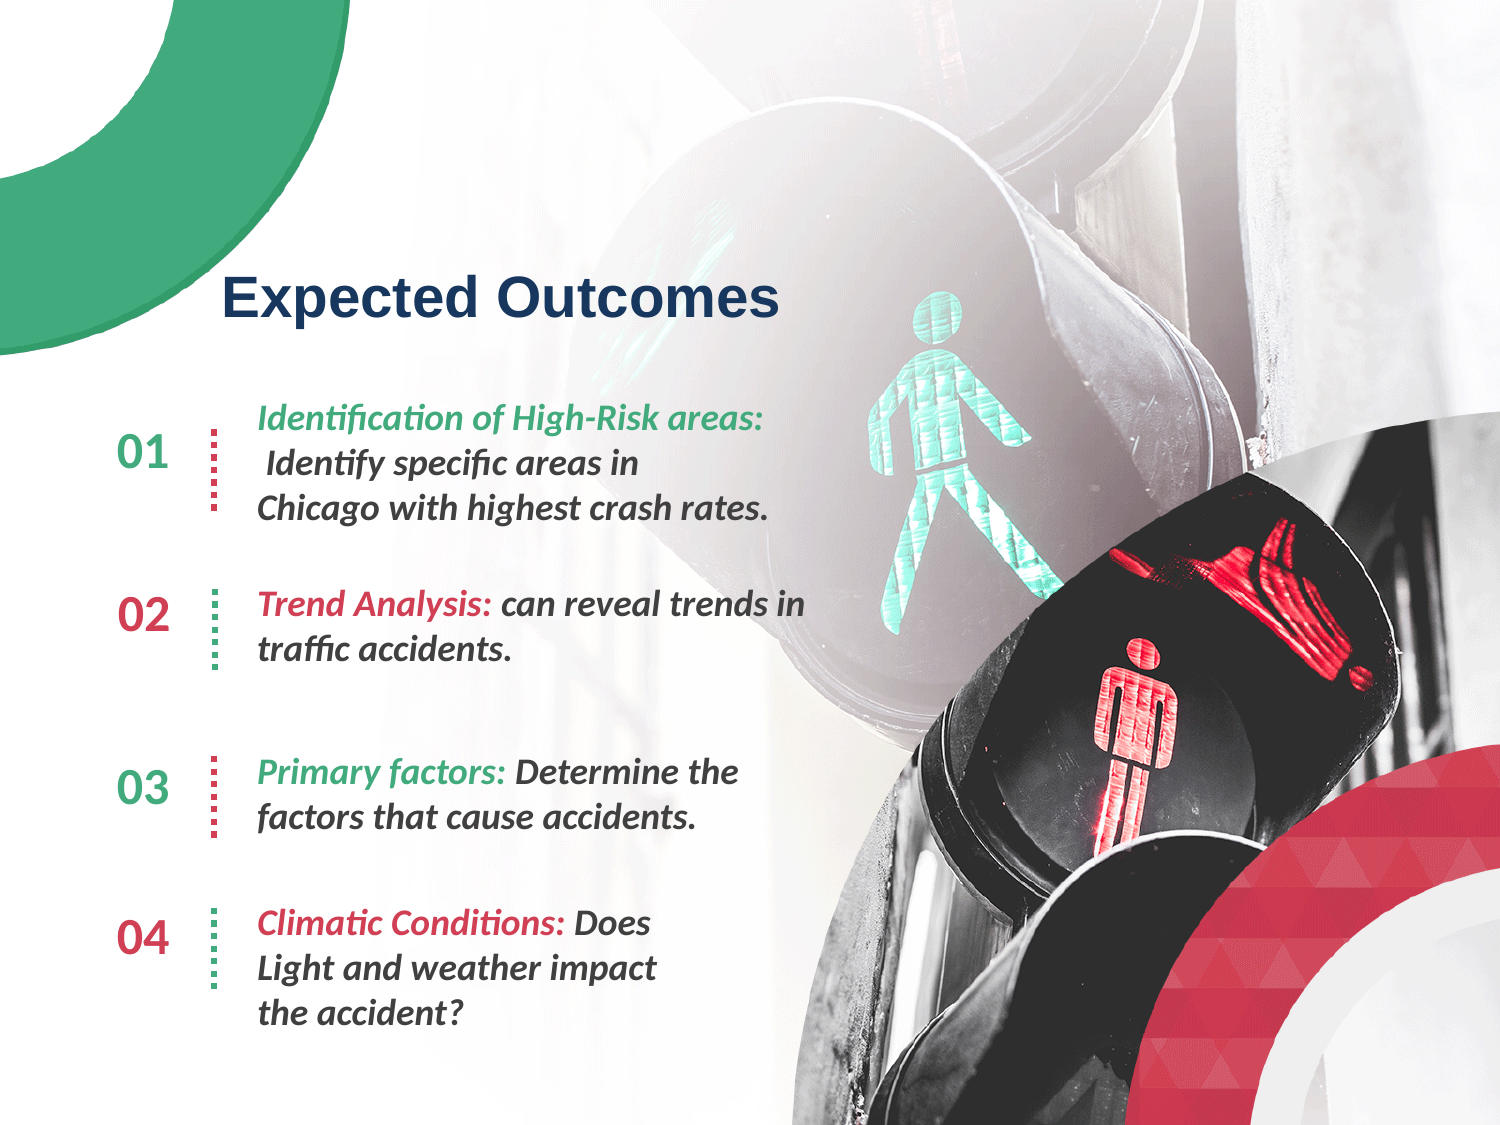

Expected Outcomes
Identification of High-Risk areas:
 Identify specific areas in
Chicago with highest crash rates.
01
02
Trend Analysis: can reveal trends in traffic accidents.
Primary factors: Determine the factors that cause accidents.
03
Climatic Conditions: Does Light and weather impact the accident?
04